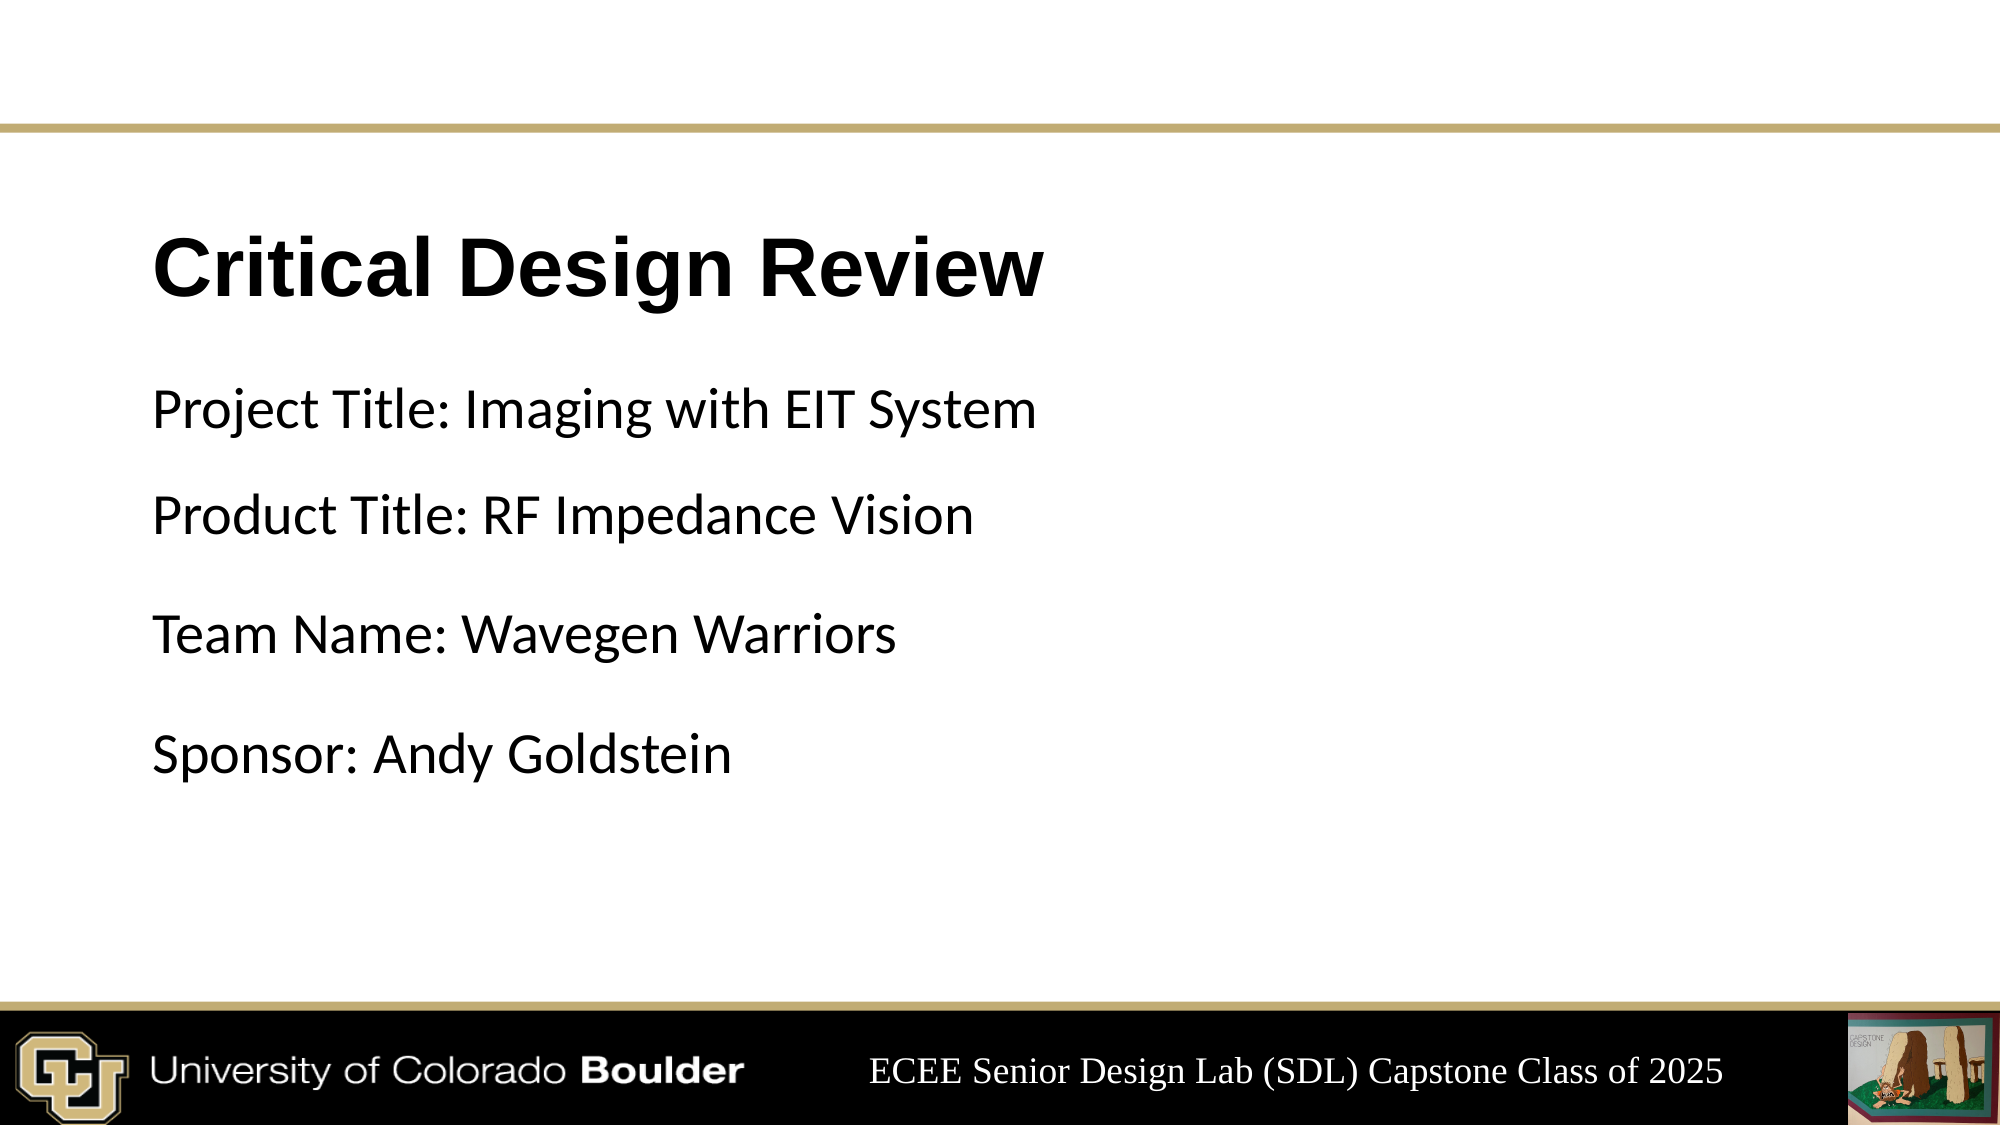

# Critical Design Review
Project Title: Imaging with EIT System

Product Title: RF Impedance Vision

Team Name: Wavegen Warriors

Sponsor: Andy Goldstein
1